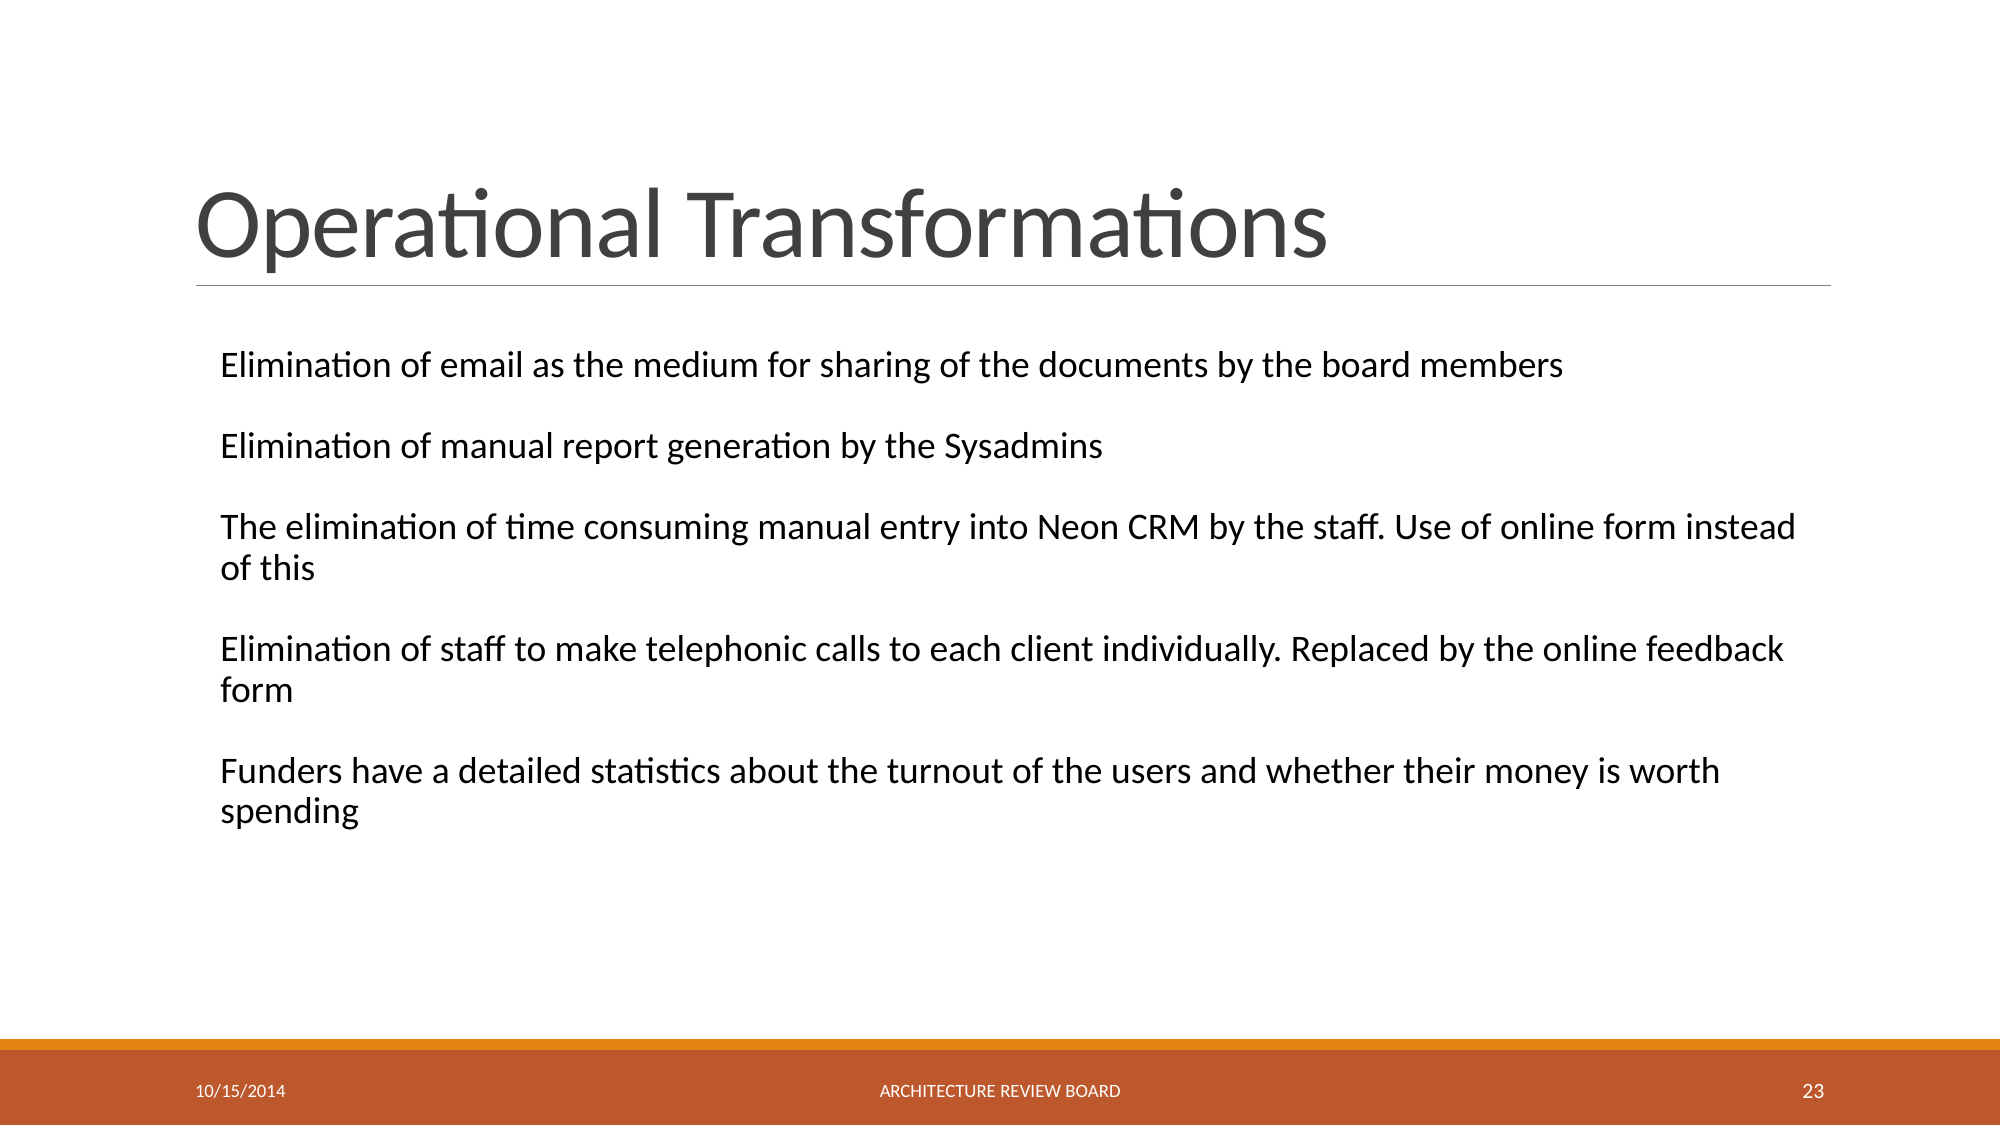

# Operational Transformations
Elimination of email as the medium for sharing of the documents by the board members
Elimination of manual report generation by the Sysadmins
The elimination of time consuming manual entry into Neon CRM by the staff. Use of online form instead of this
Elimination of staff to make telephonic calls to each client individually. Replaced by the online feedback form
Funders have a detailed statistics about the turnout of the users and whether their money is worth spending

10/15/2014
Architecture review board
23